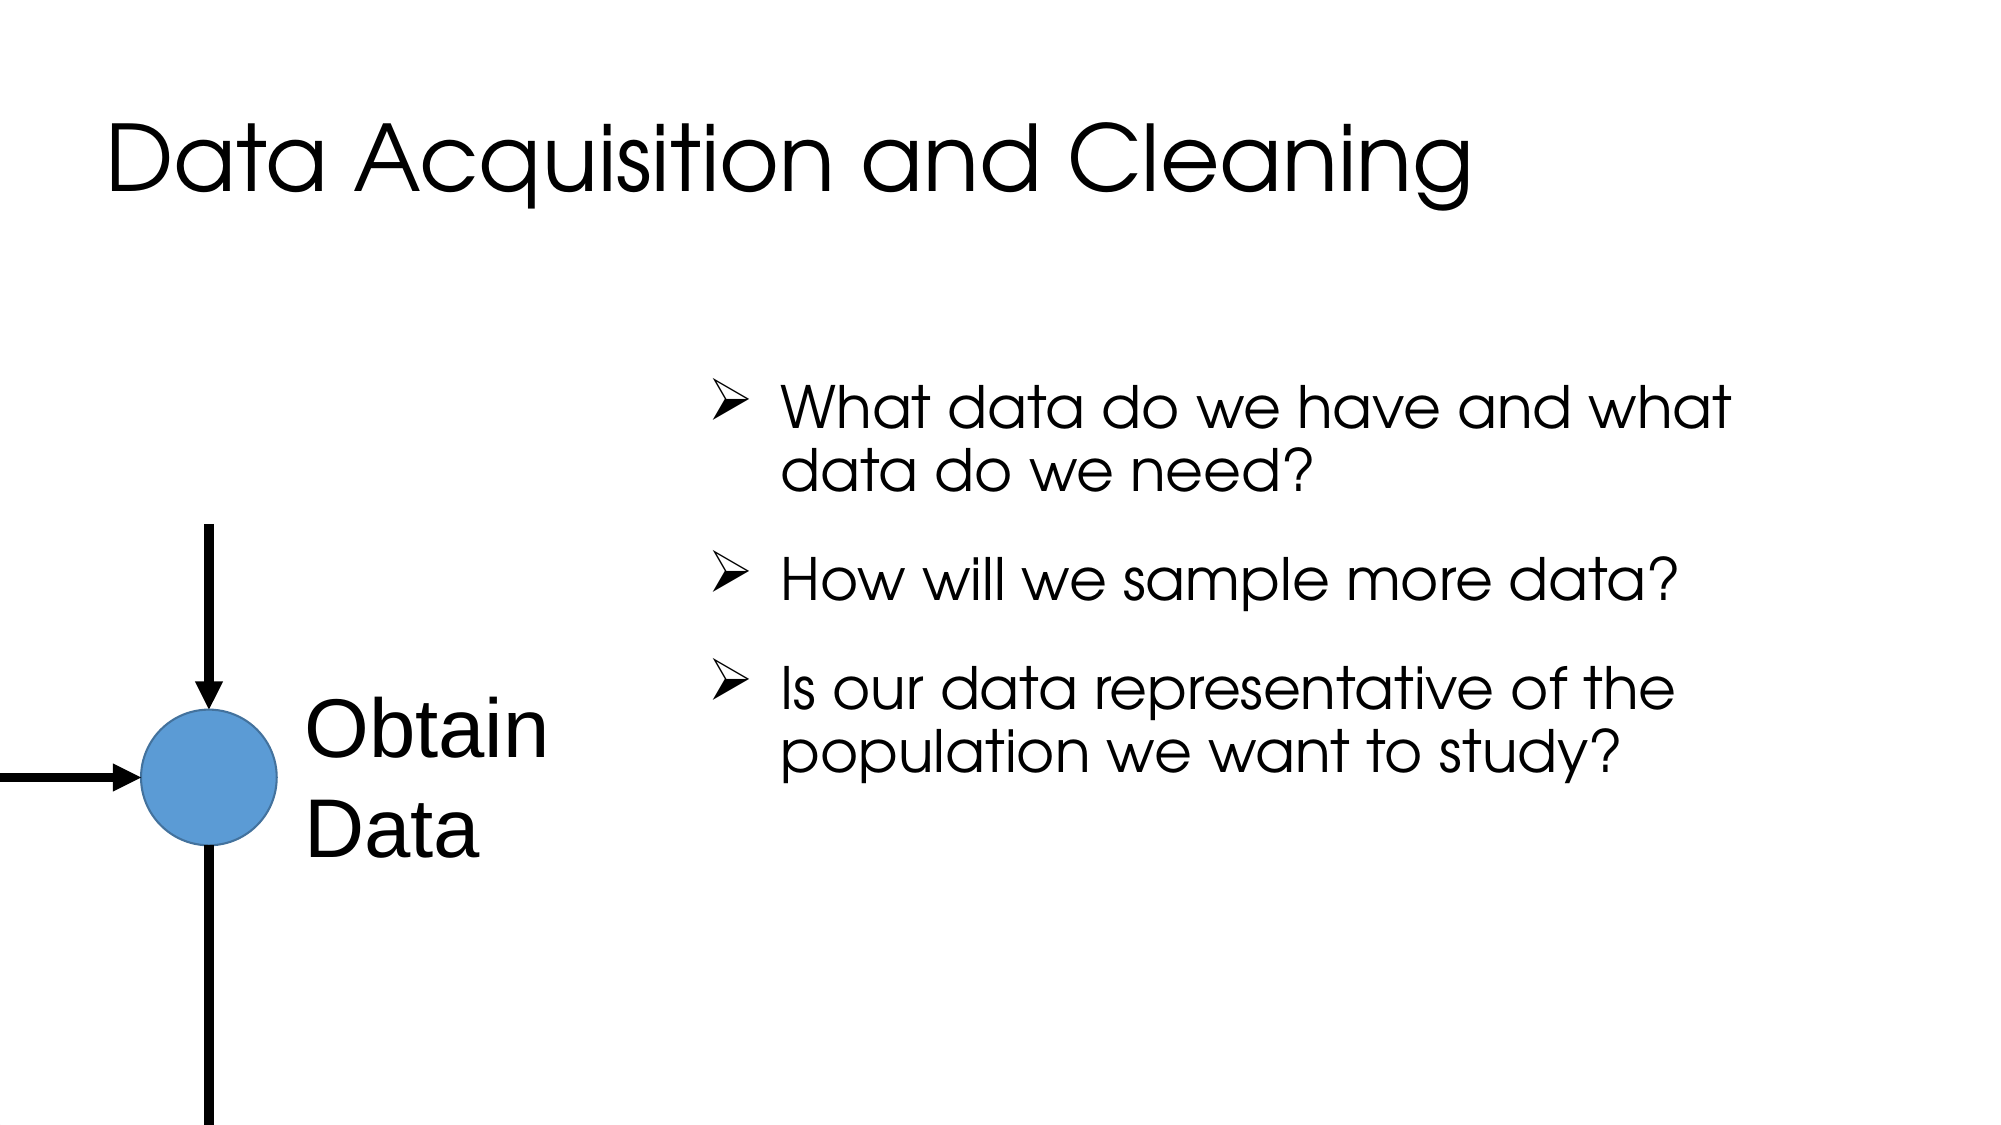

# Data Acquisition and Cleaning
What data do we have and what data do we need?
How will we sample more data?
Is our data representative of the population we want to study?

Obtain
Data
Ask a
Question

Understand
the World
Understand
the Data

Reports, Decisions,
& Solutions